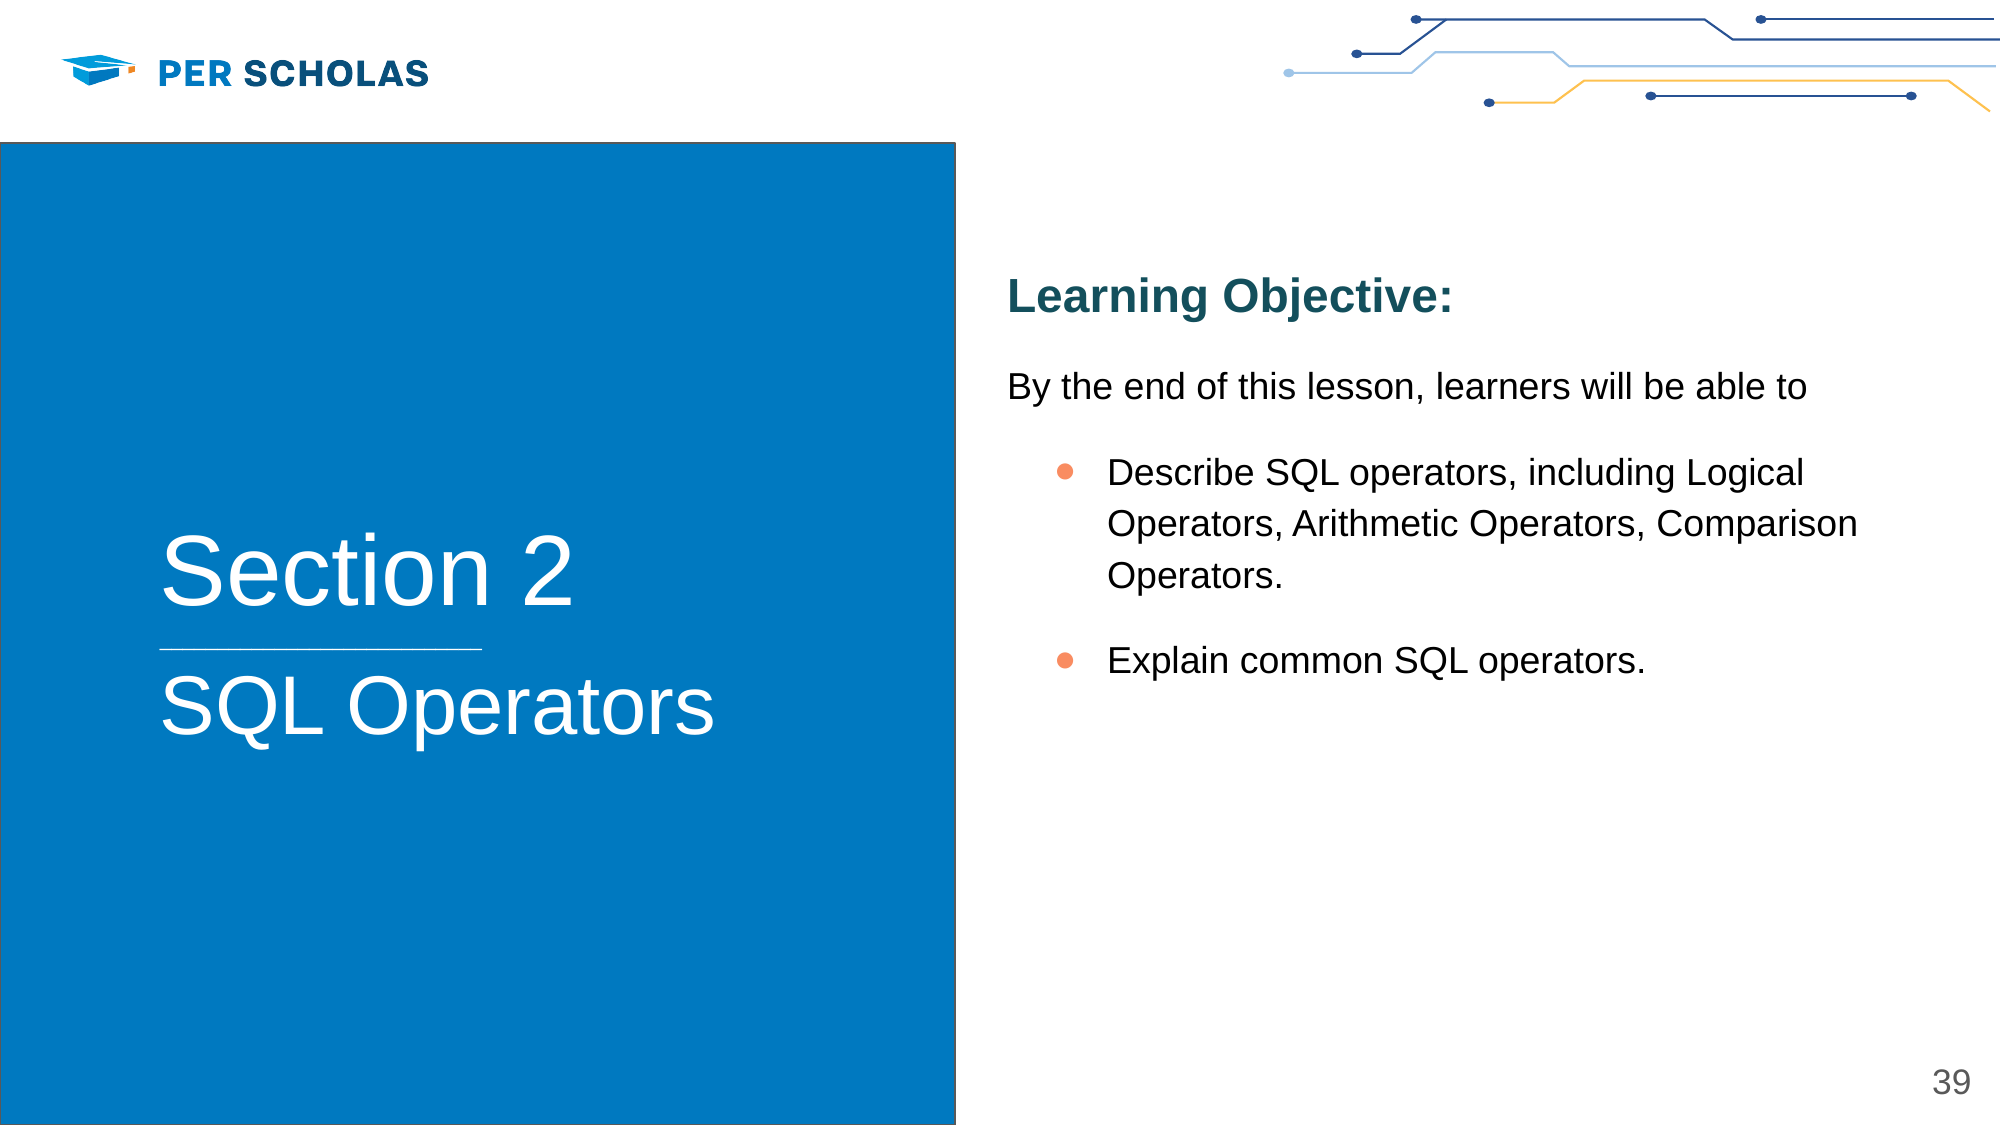

Learning Objective:
By the end of this lesson, learners will be able to
Describe SQL operators, including Logical Operators, Arithmetic Operators, Comparison Operators.
Explain common SQL operators.
Section 2
____________________________
SQL Operators
39